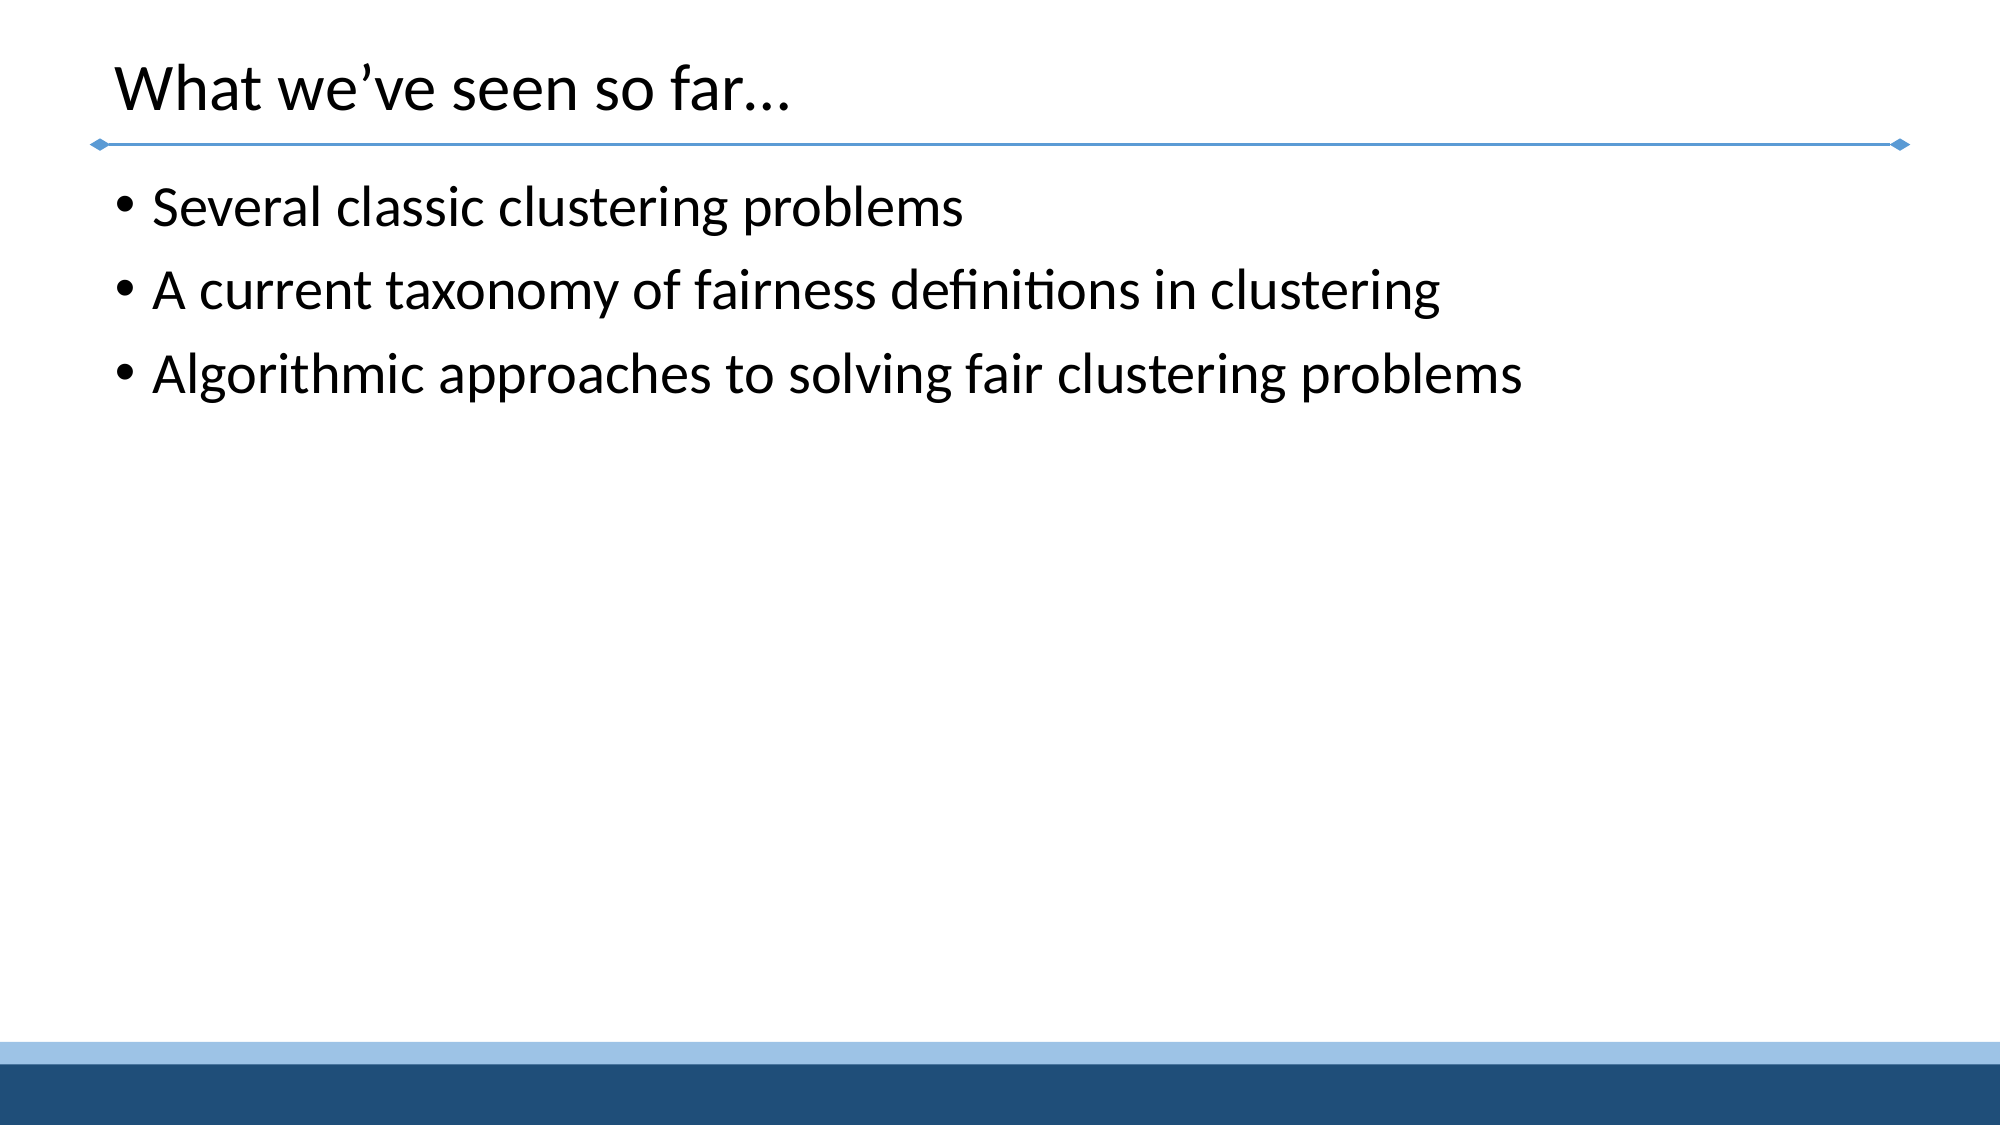

# What we’ve seen so far…
Several classic clustering problems
A current taxonomy of fairness definitions in clustering
Algorithmic approaches to solving fair clustering problems